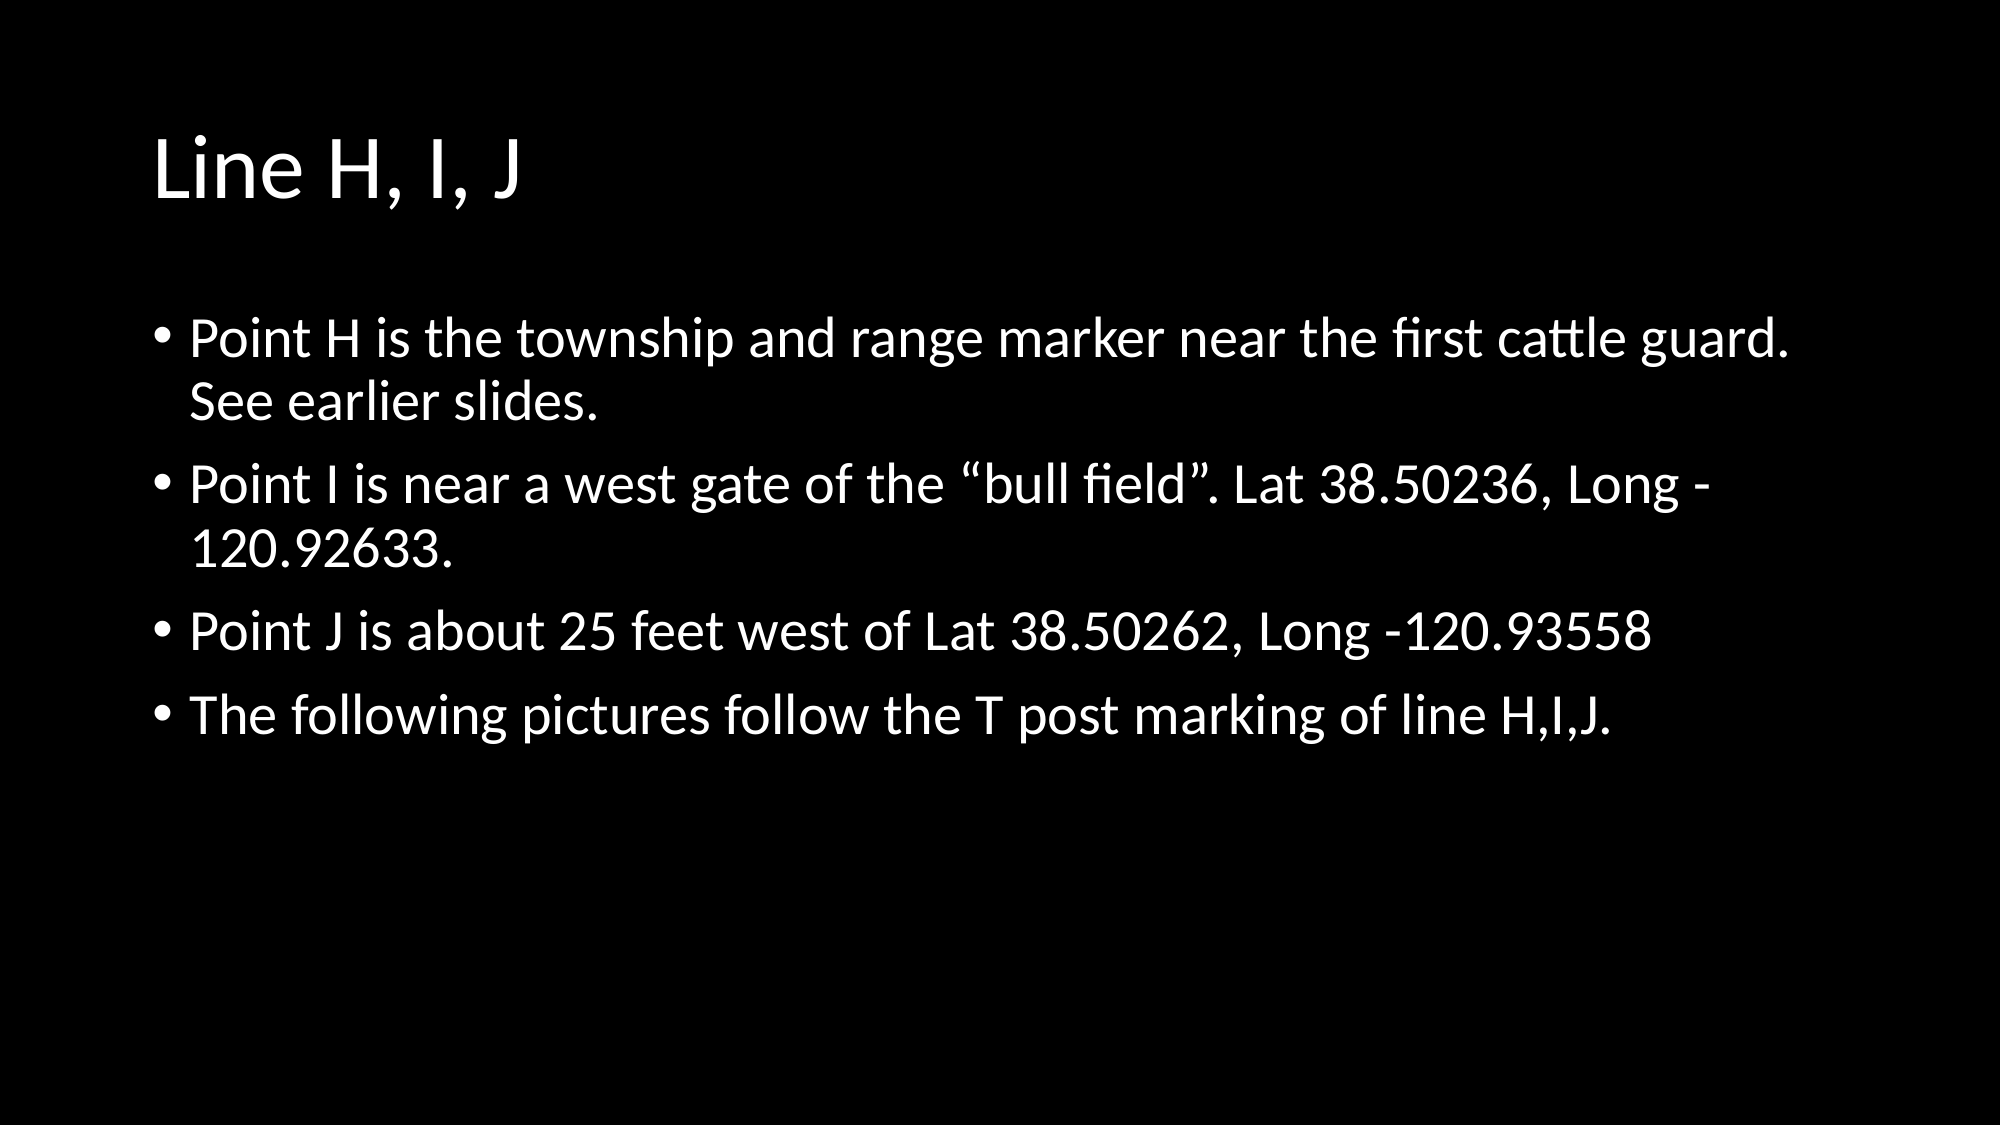

# Line H, I, J
Point H is the township and range marker near the first cattle guard. See earlier slides.
Point I is near a west gate of the “bull field”. Lat 38.50236, Long -120.92633.
Point J is about 25 feet west of Lat 38.50262, Long -120.93558
The following pictures follow the T post marking of line H,I,J.